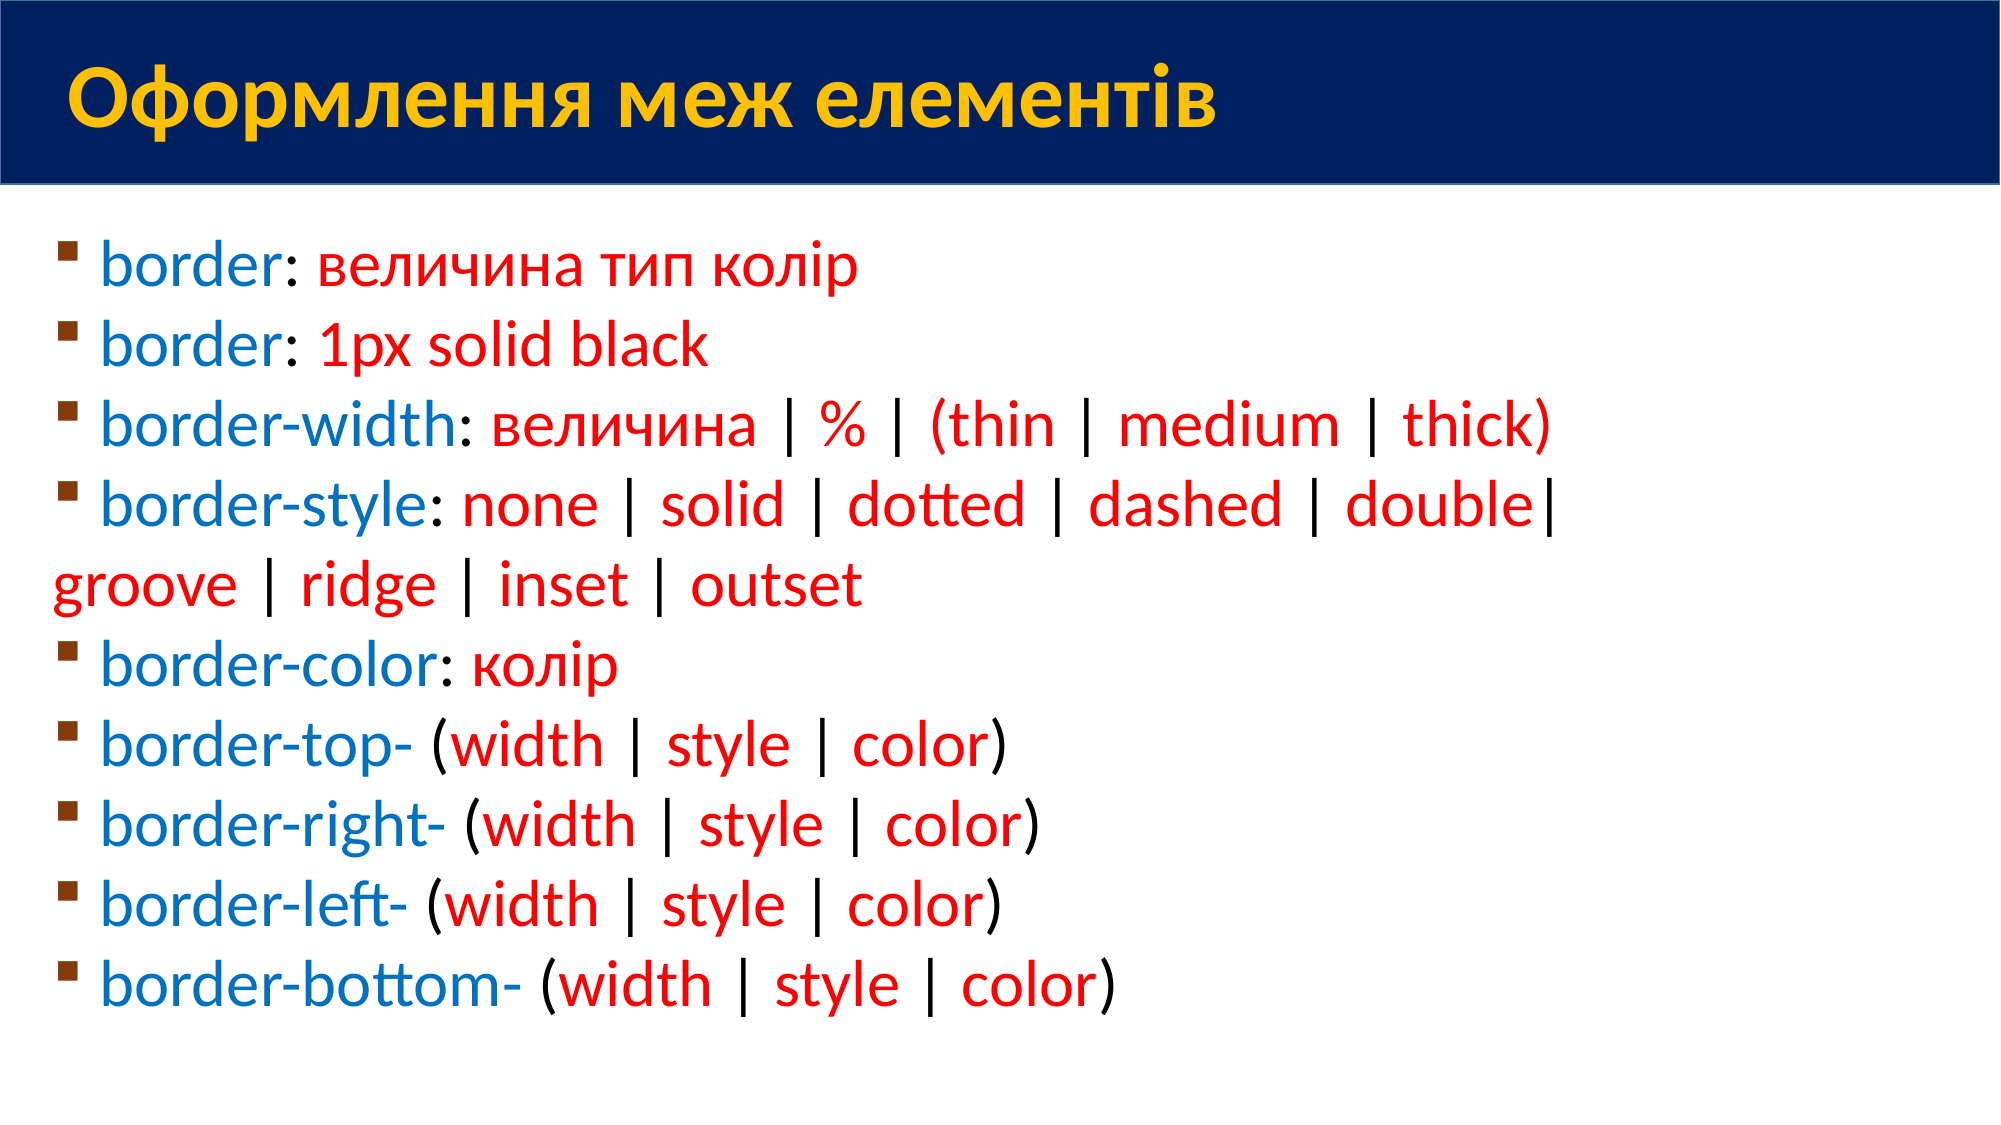

Оформлення меж елементів
border: величина тип колір
border: 1px solid black
border-width: величина | % | (thin | medium | thick)
border-style: none | solid | dotted | dashed | double|
groove | ridge | inset | outset
border-color: колір
border-top- (width | style | color)
border-right- (width | style | color)
border-left- (width | style | color)
border-bottom- (width | style | color)